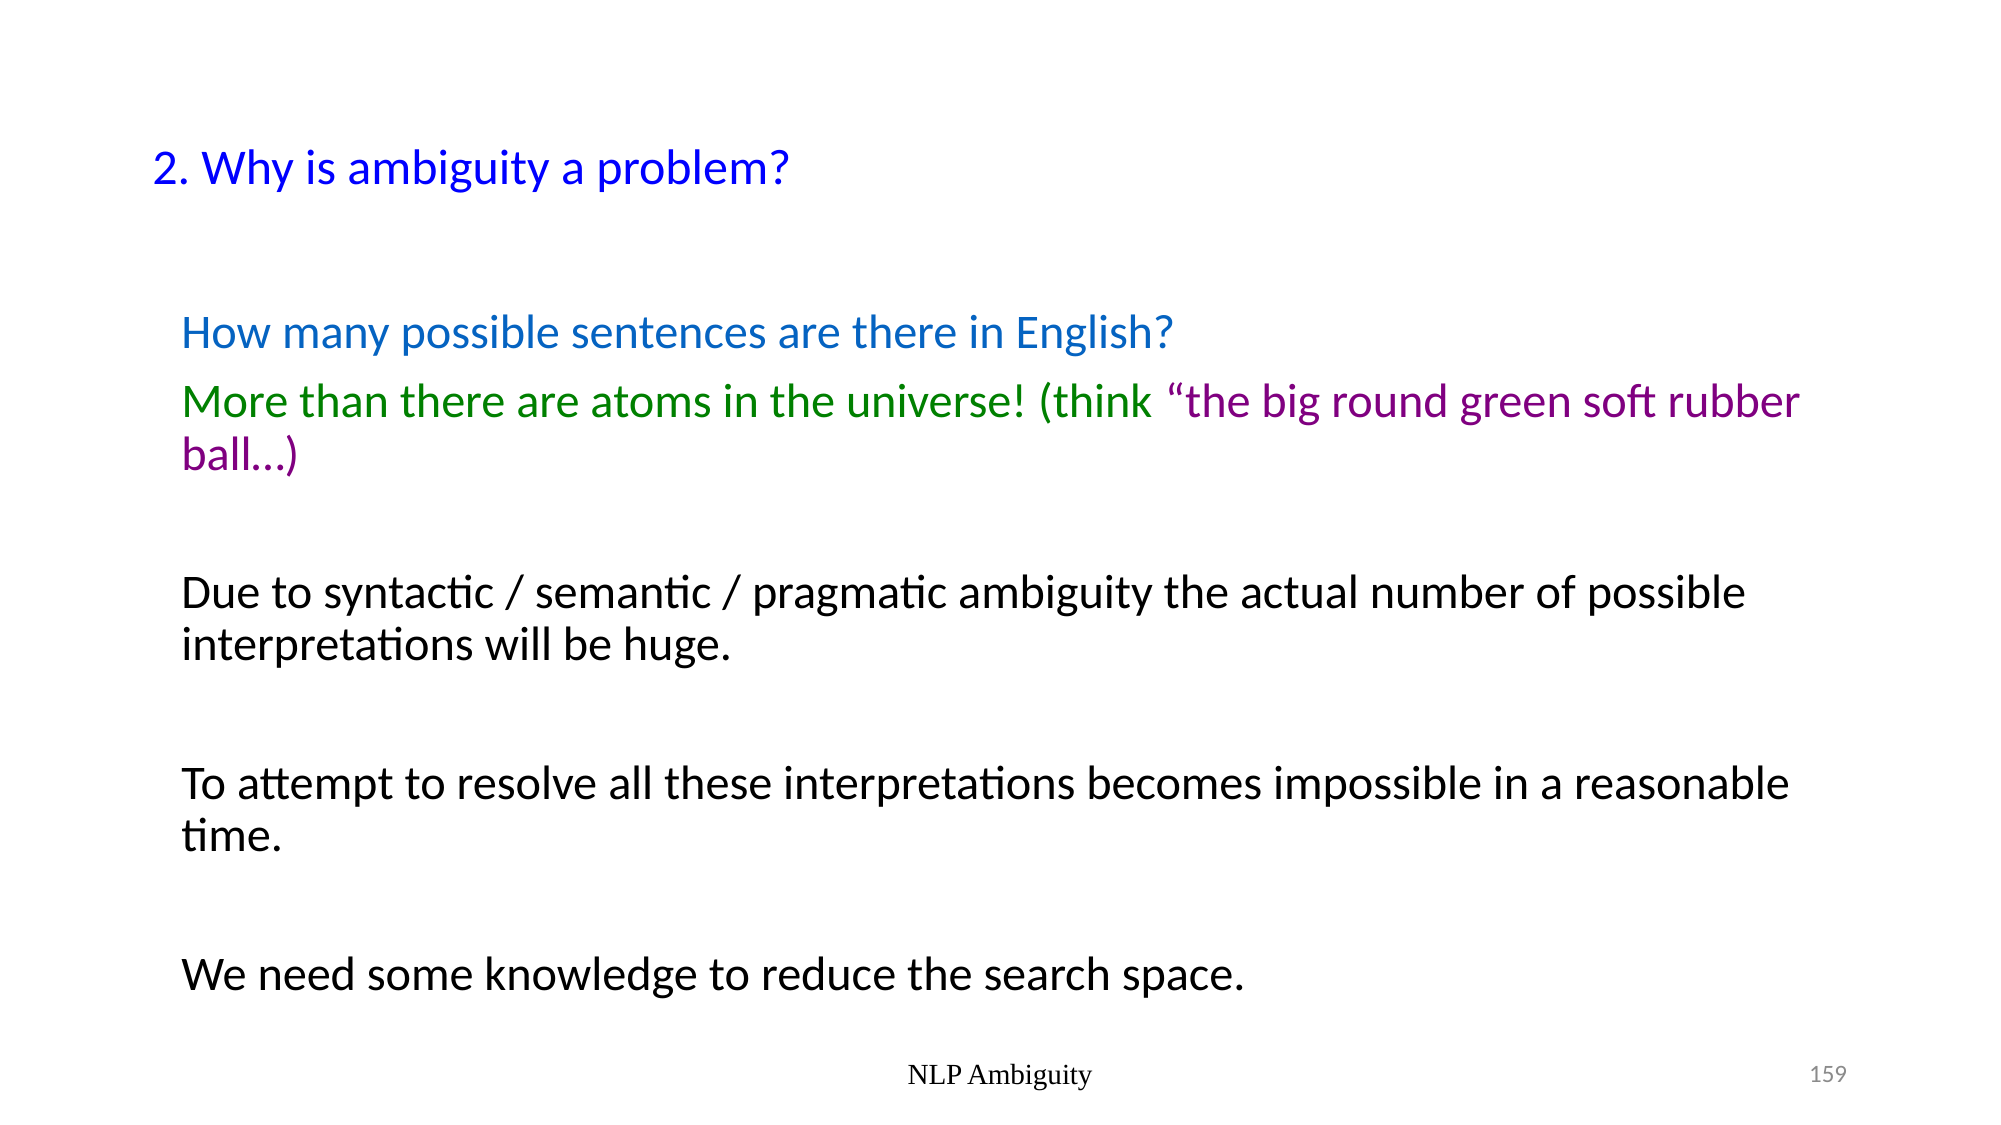

# 2. Why is ambiguity a problem?
How many possible sentences are there in English?
More than there are atoms in the universe! (think “the big round green soft rubber ball…)

Due to syntactic / semantic / pragmatic ambiguity the actual number of possible interpretations will be huge.

To attempt to resolve all these interpretations becomes impossible in a reasonable time.

We need some knowledge to reduce the search space.
NLP Ambiguity
159